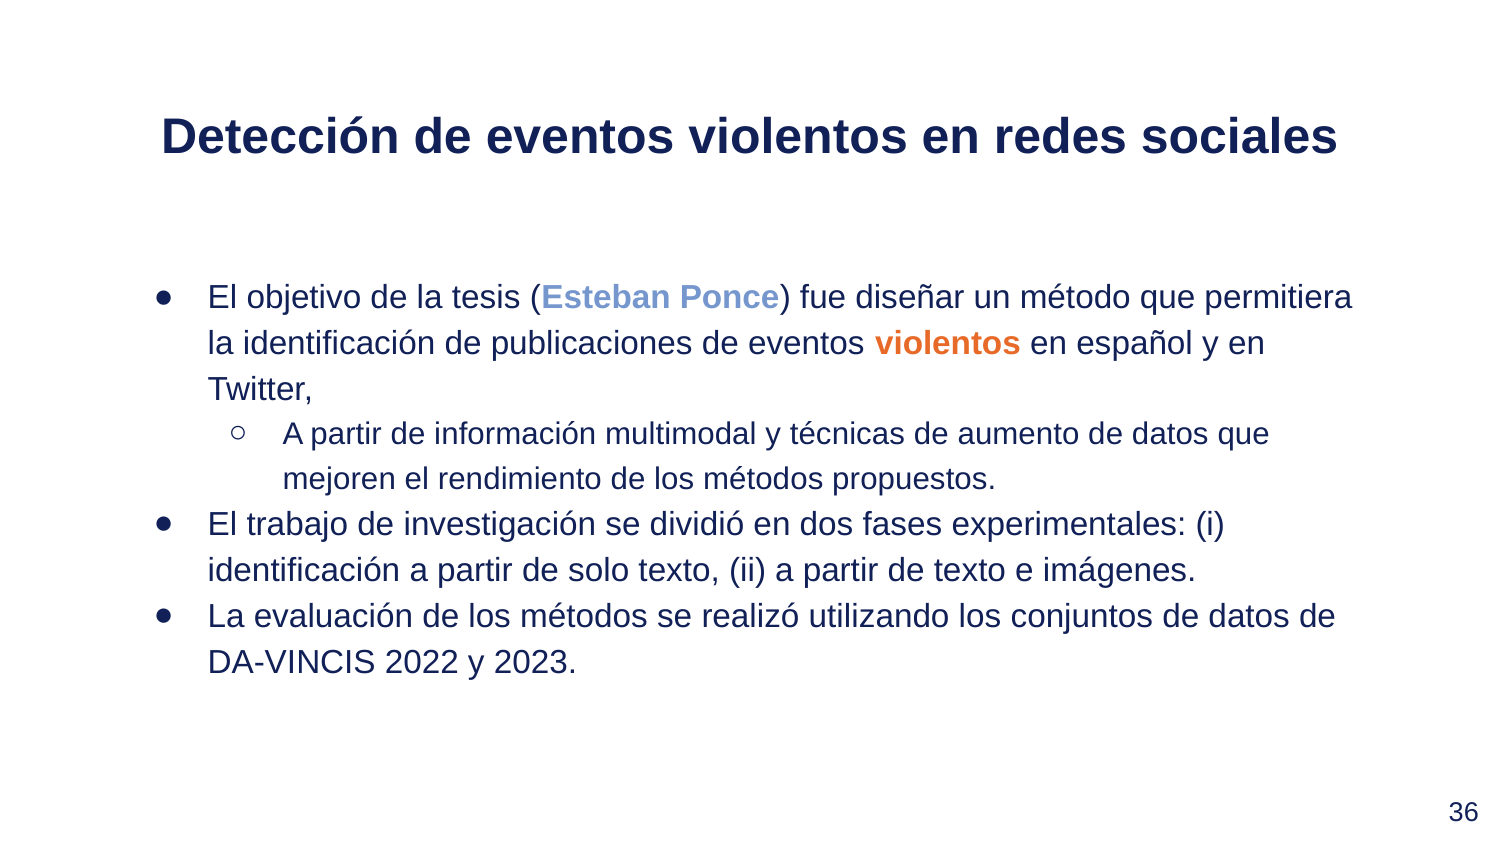

Detección de eventos violentos en redes sociales
El objetivo de la tesis (Esteban Ponce) fue diseñar un método que permitiera la identificación de publicaciones de eventos violentos en español y en Twitter,
A partir de información multimodal y técnicas de aumento de datos que mejoren el rendimiento de los métodos propuestos.
El trabajo de investigación se dividió en dos fases experimentales: (i) identificación a partir de solo texto, (ii) a partir de texto e imágenes.
La evaluación de los métodos se realizó utilizando los conjuntos de datos de DA-VINCIS 2022 y 2023.
36